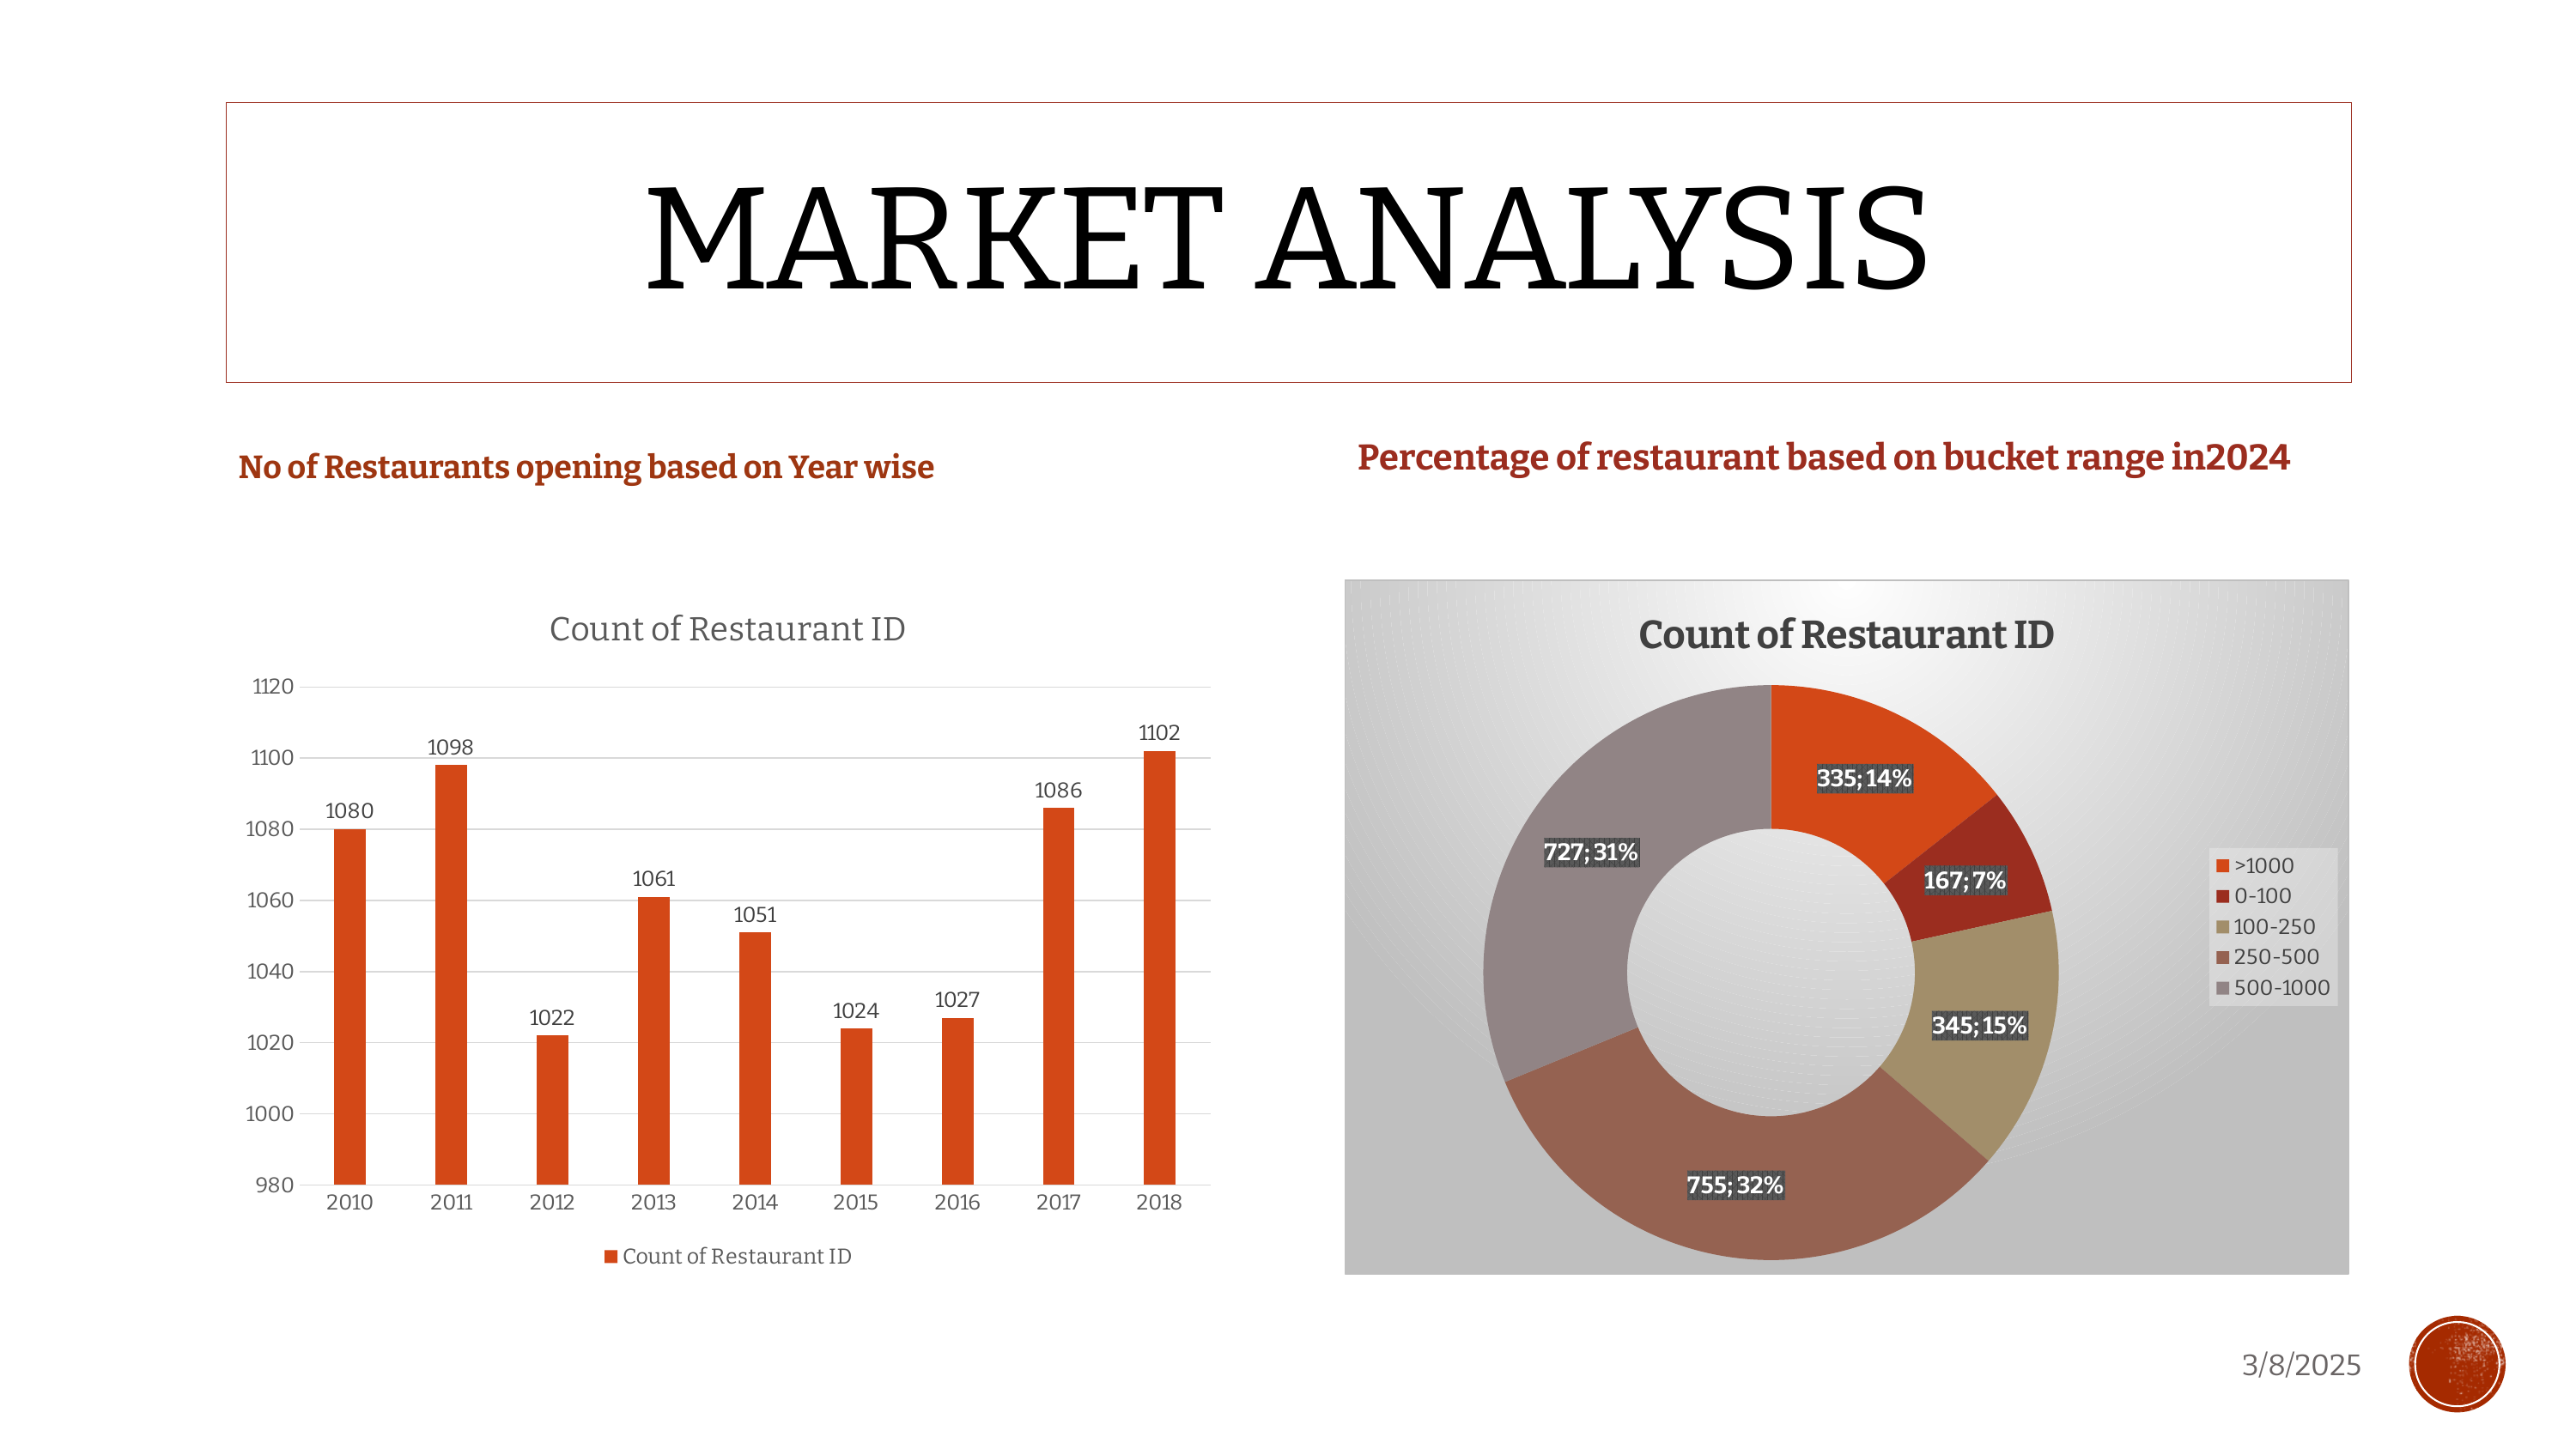

# MARKET ANALYSIS
Percentage of restaurant based on bucket range in2024

No of Restaurants opening based on Year wise

### Chart:

| Category | Count of Restaurant ID |
|---|---|
| 2010 | 1080.0 |
| 2011 | 1098.0 |
| 2012 | 1022.0 |
| 2013 | 1061.0 |
| 2014 | 1051.0 |
| 2015 | 1024.0 |
| 2016 | 1027.0 |
| 2017 | 1086.0 |
| 2018 | 1102.0 |

### Chart:

| Category | Count of Restaurant ID |
|---|---|
| >1000 | 335.0 |
| 0-100 | 167.0 |
| 100-250 | 345.0 |
| 250-500 | 755.0 |
| 500-1000 | 727.0 |
3/8/2025